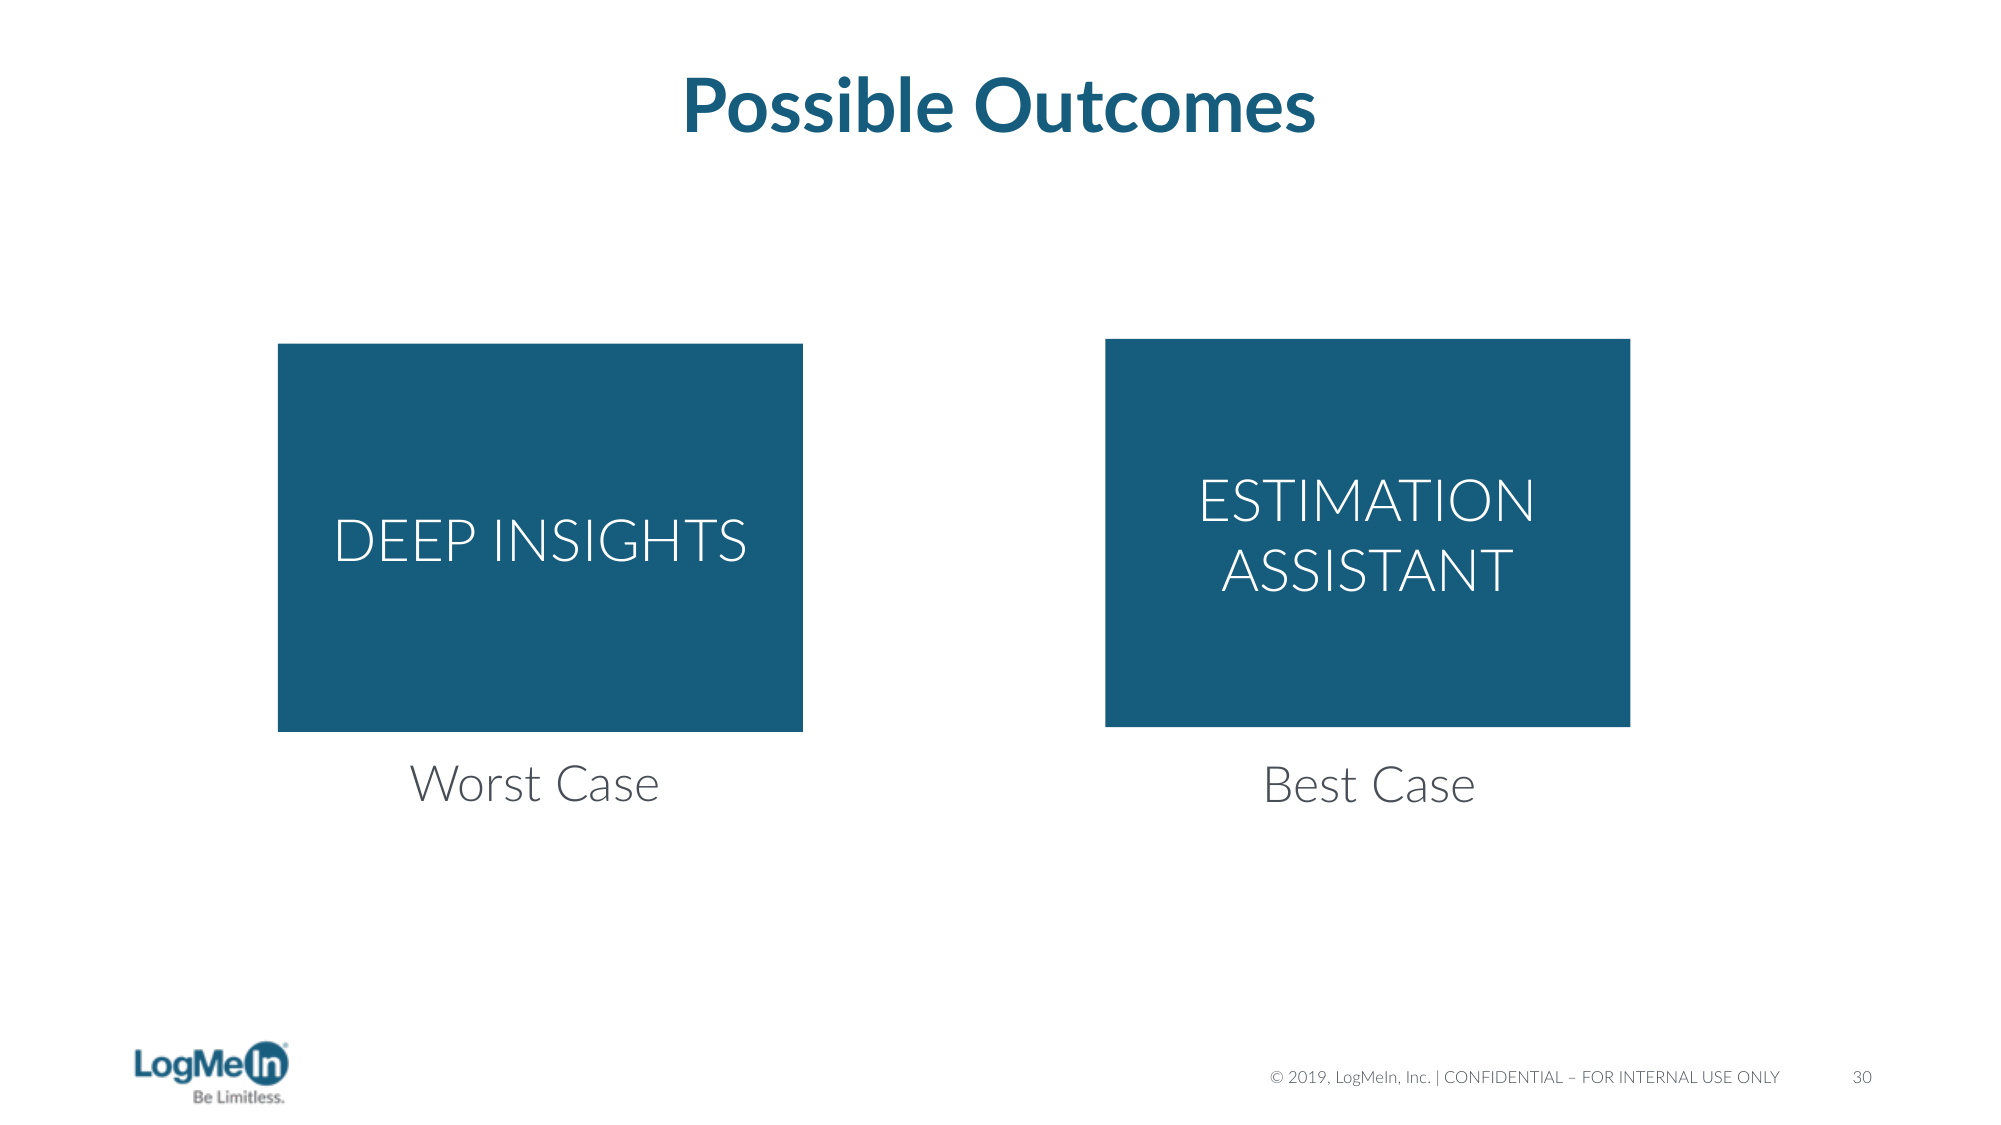

# Possible Outcomes
ESTIMATION ASSISTANT
DEEP INSIGHTS

Worst Case
Best Case